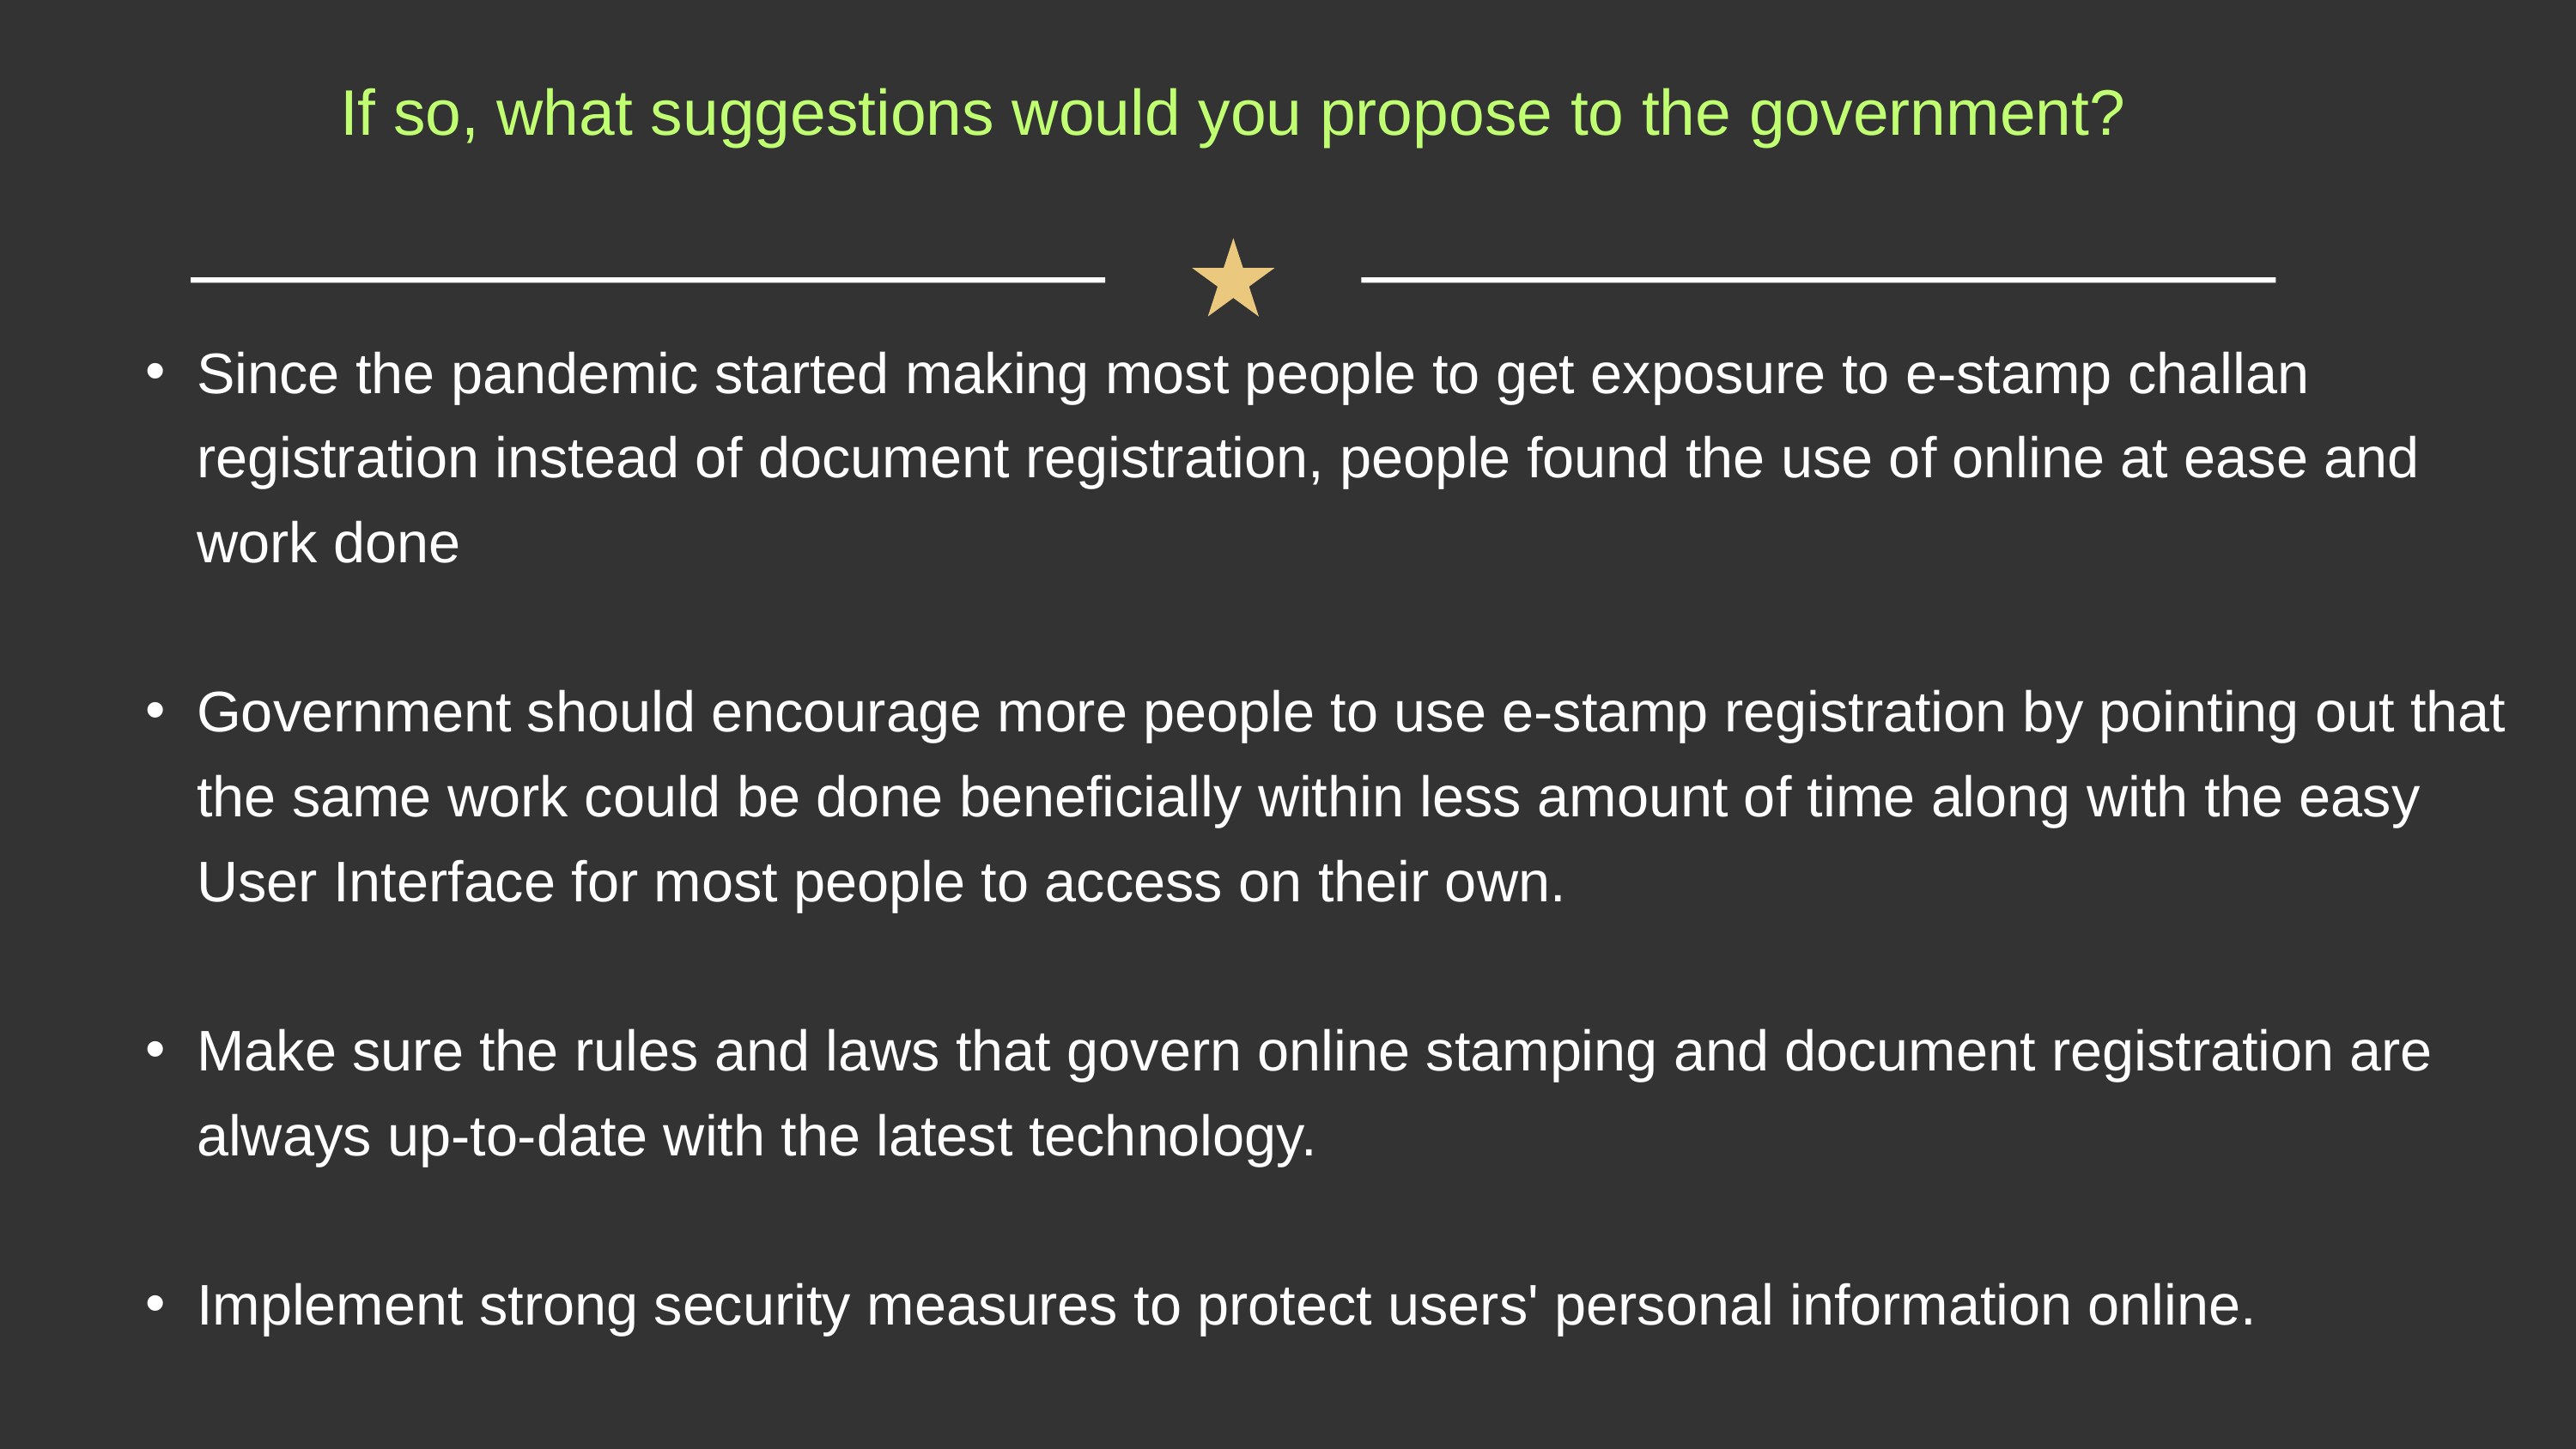

If so, what suggestions would you propose to the government?

Since the pandemic started making most people to get exposure to e-stamp challan registration instead of document registration, people found the use of online at ease and work done

Government should encourage more people to use e-stamp registration by pointing out that the same work could be done beneficially within less amount of time along with the easy User Interface for most people to access on their own.

Make sure the rules and laws that govern online stamping and document registration are always up-to-date with the latest technology.

Implement strong security measures to protect users' personal information online.